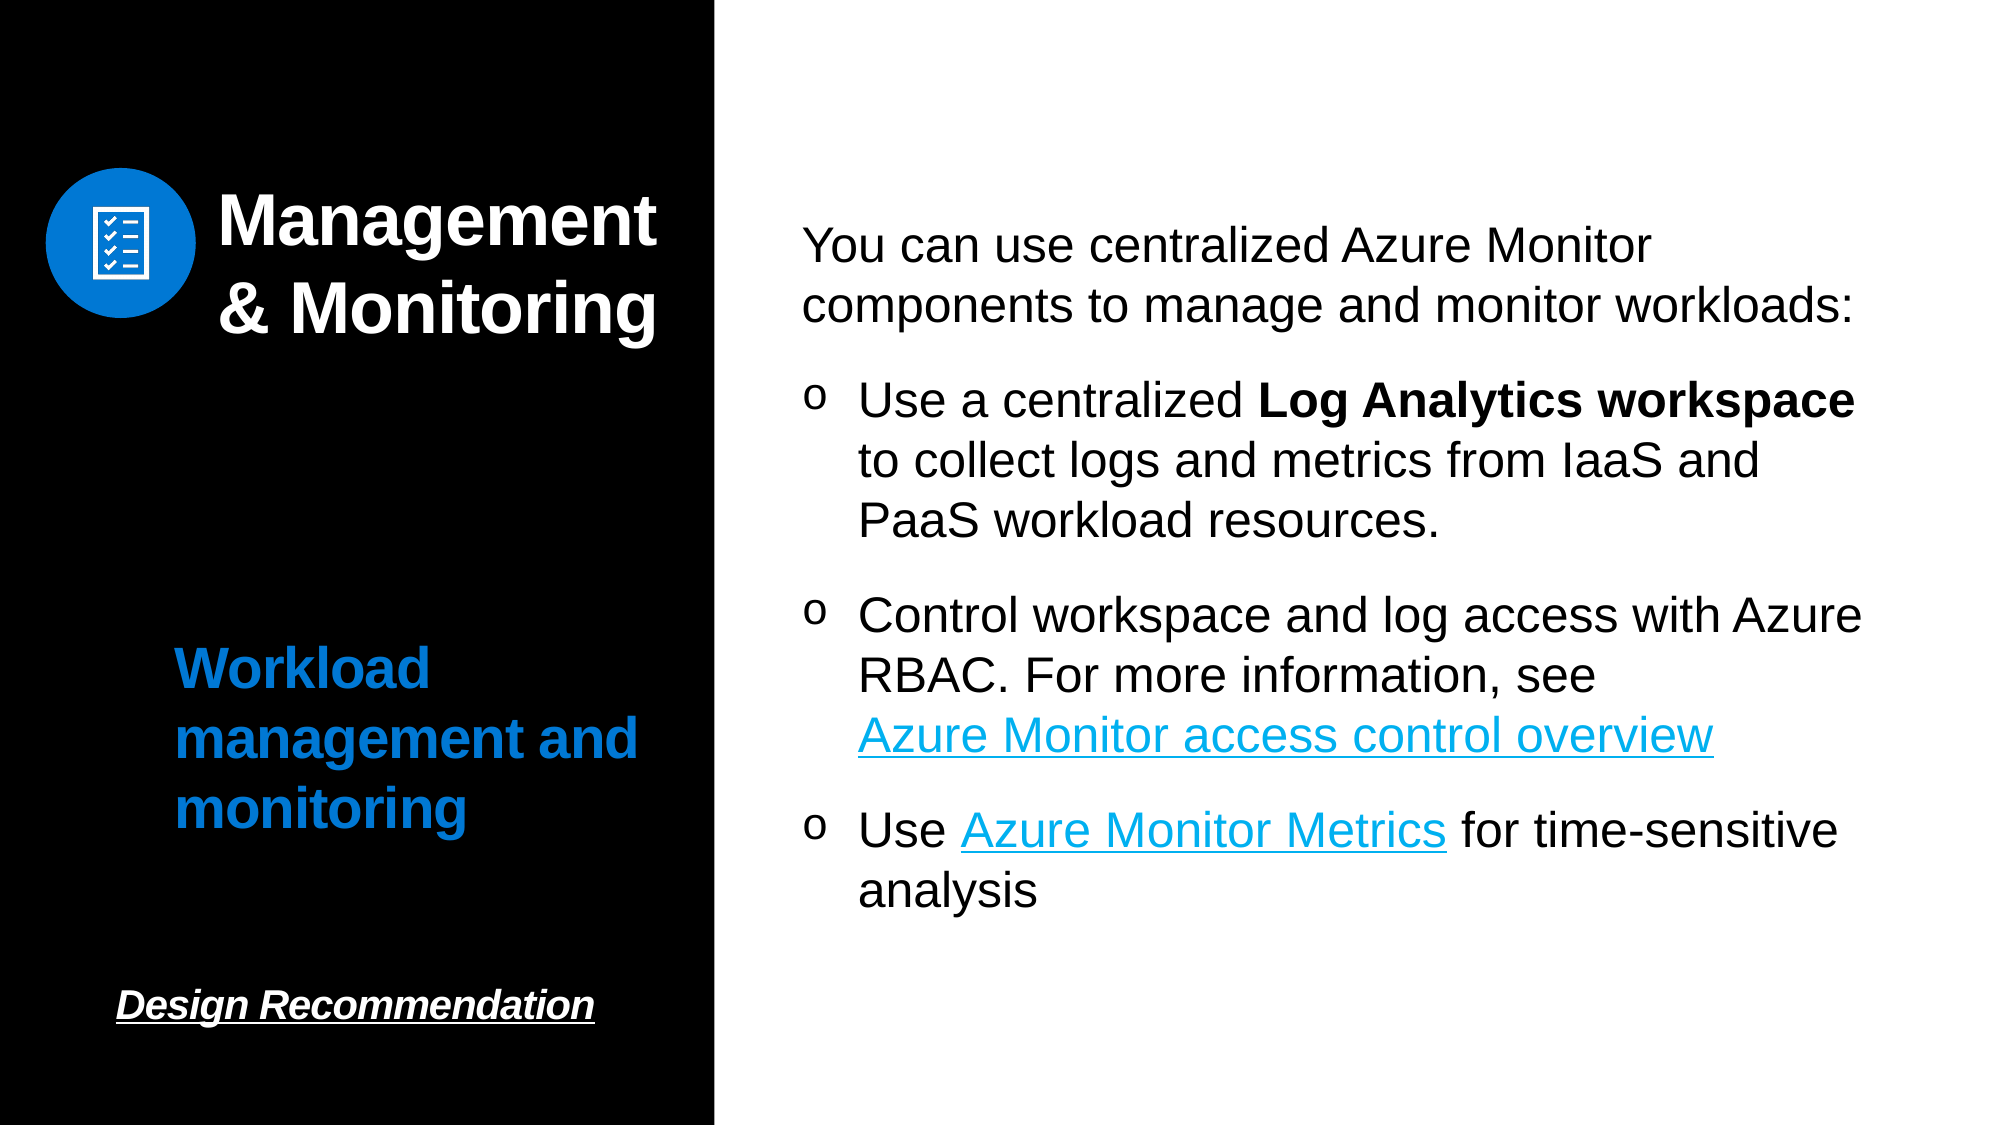

# Management & Monitoring

You can use centralized Azure Monitor components to manage and monitor workloads:
Use a centralized Log Analytics workspace to collect logs and metrics from IaaS and PaaS workload resources.
Control workspace and log access with Azure RBAC. For more information, see Azure Monitor access control overview
Use Azure Monitor Metrics for time-sensitive analysis

Workload management and monitoring

Design Recommendation